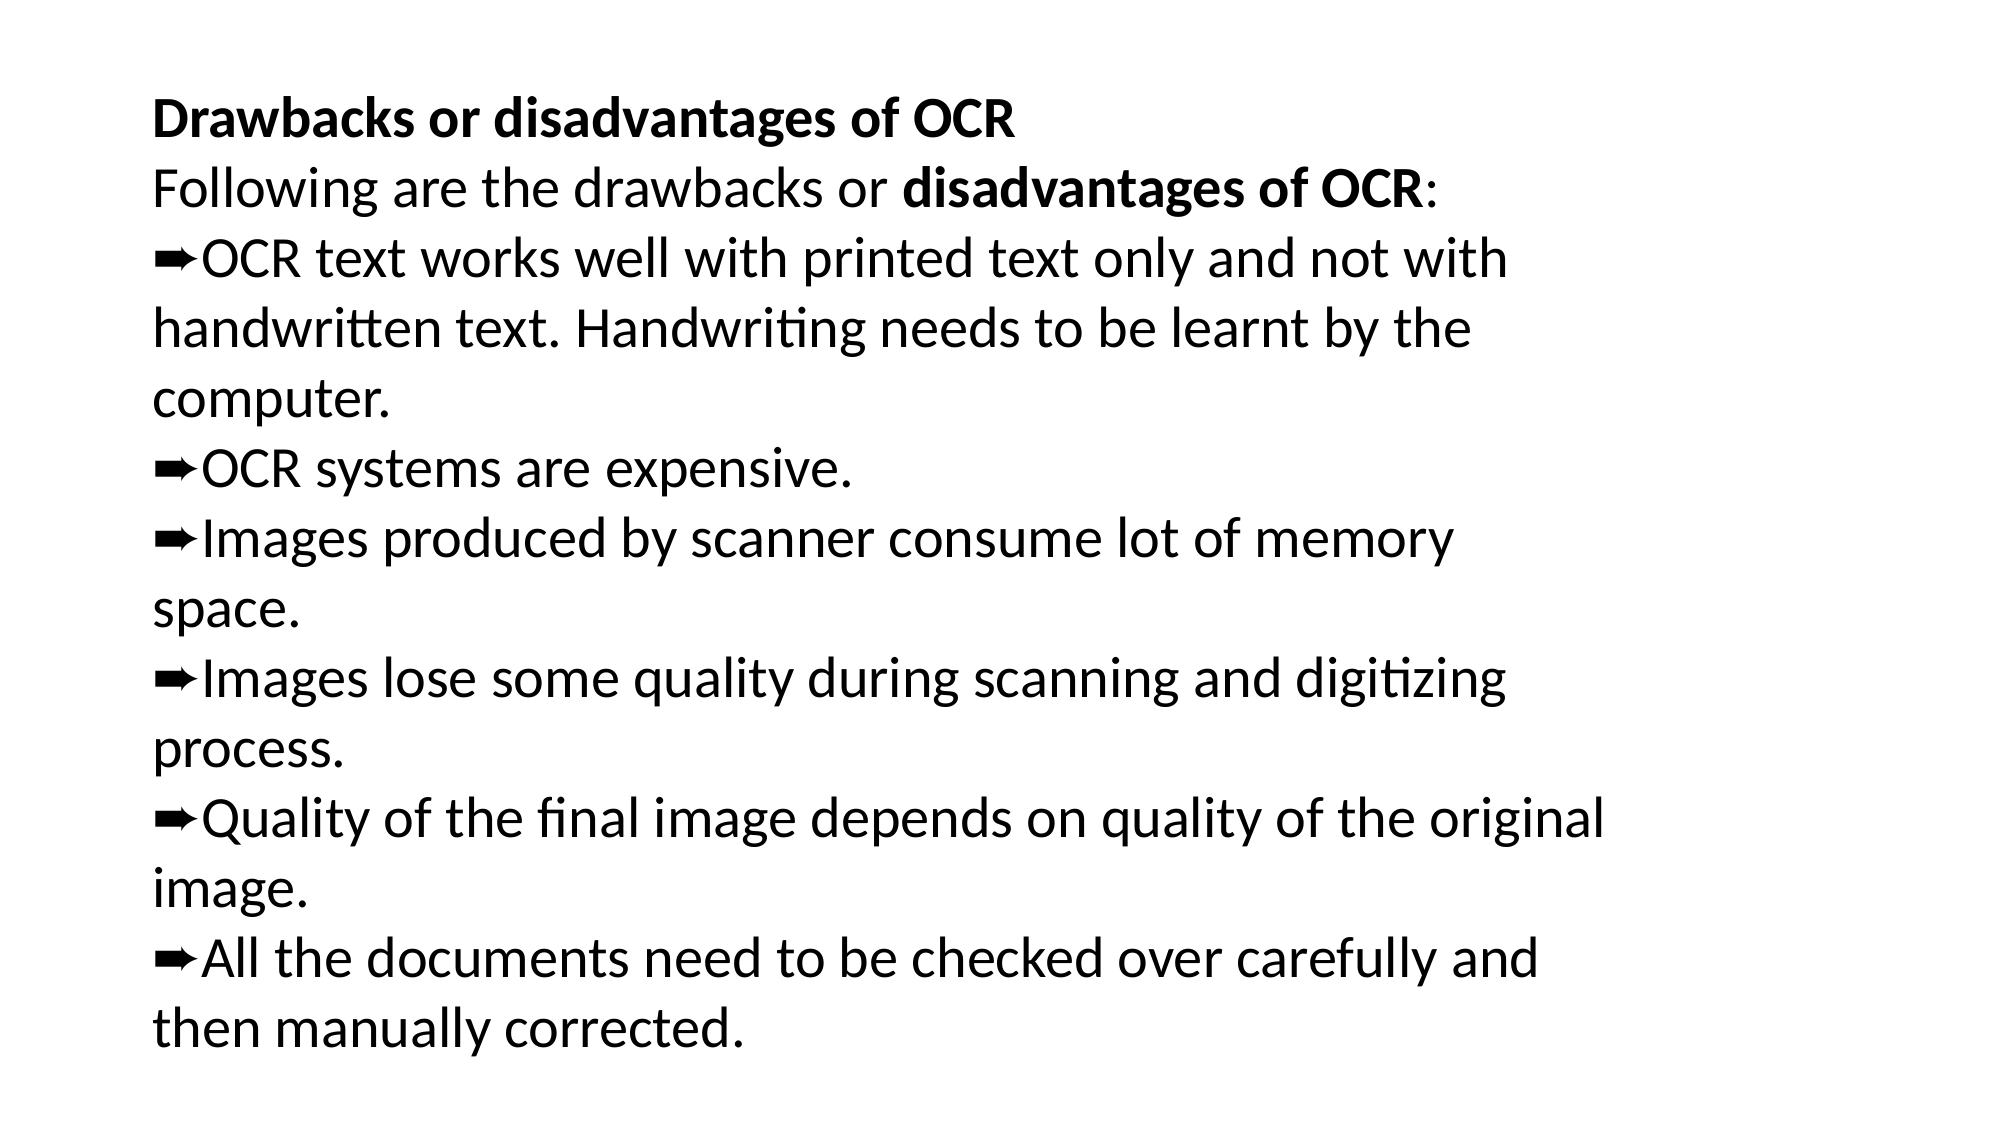

Drawbacks or disadvantages of OCR
Following are the drawbacks or disadvantages of OCR:
➨OCR text works well with printed text only and not with handwritten text. Handwriting needs to be learnt by the computer.
➨OCR systems are expensive.
➨Images produced by scanner consume lot of memory space.
➨Images lose some quality during scanning and digitizing process.
➨Quality of the final image depends on quality of the original image.
➨All the documents need to be checked over carefully and then manually corrected.